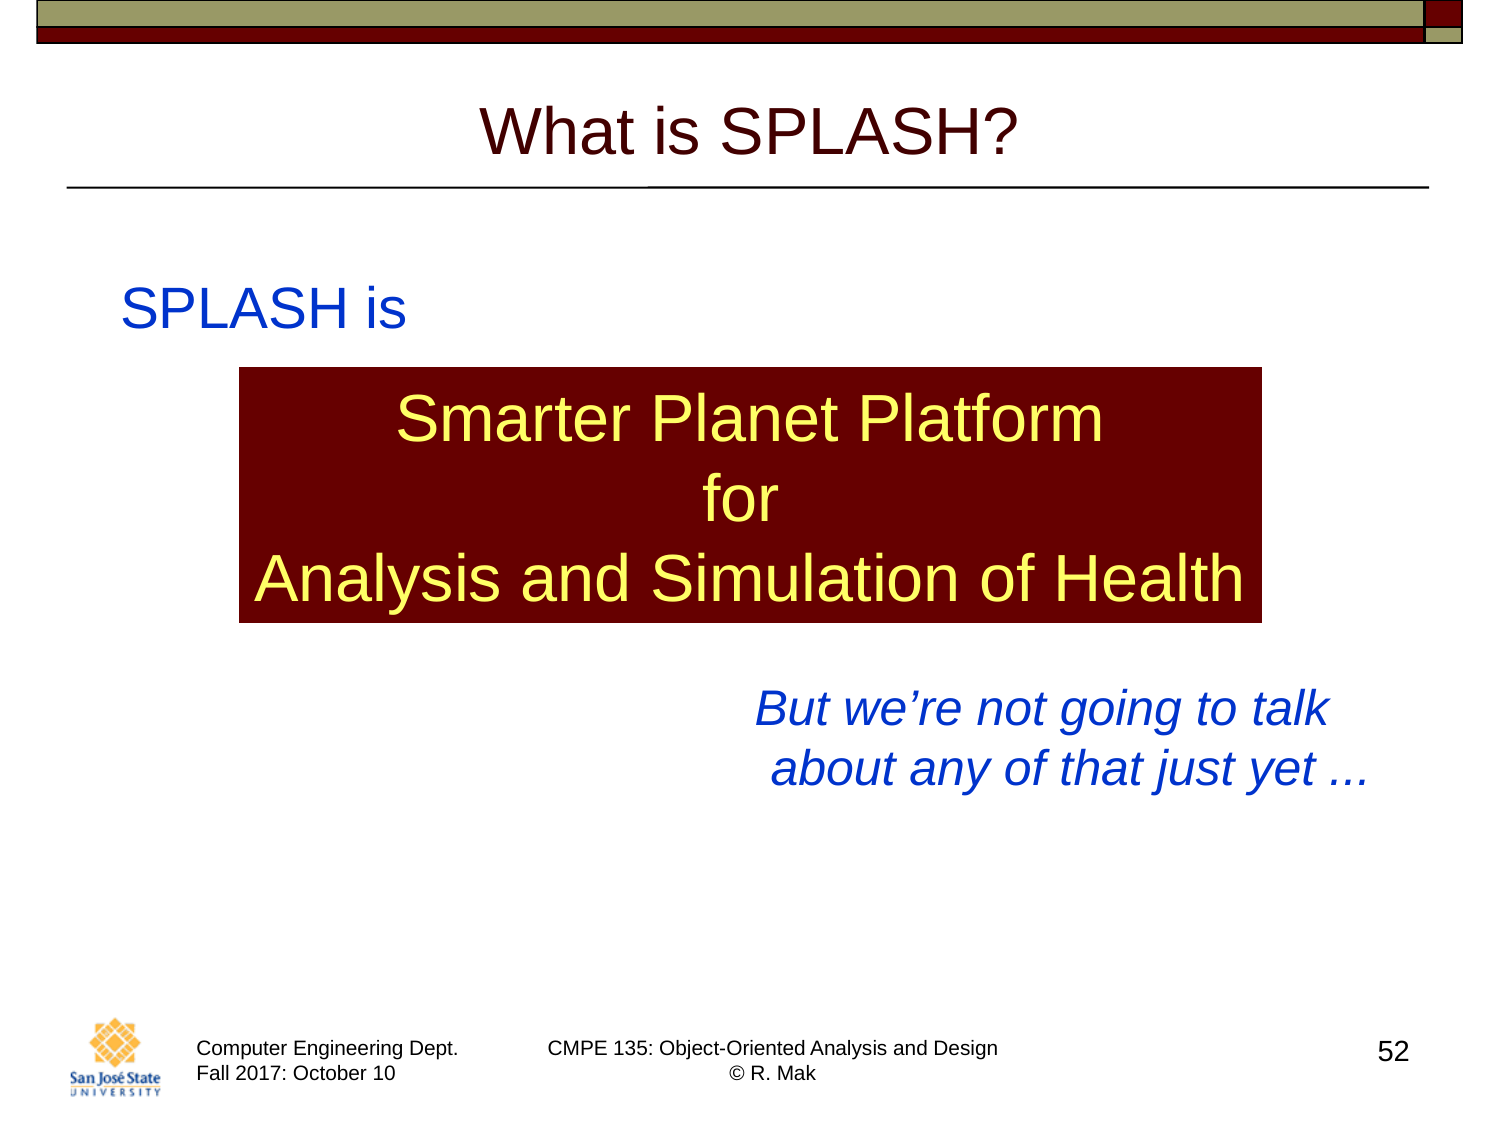

# What is SPLASH?
SPLASH is
Smarter Planet Platform
for
Analysis and Simulation of Health
But we’re not going to talk
about any of that just yet ...
52